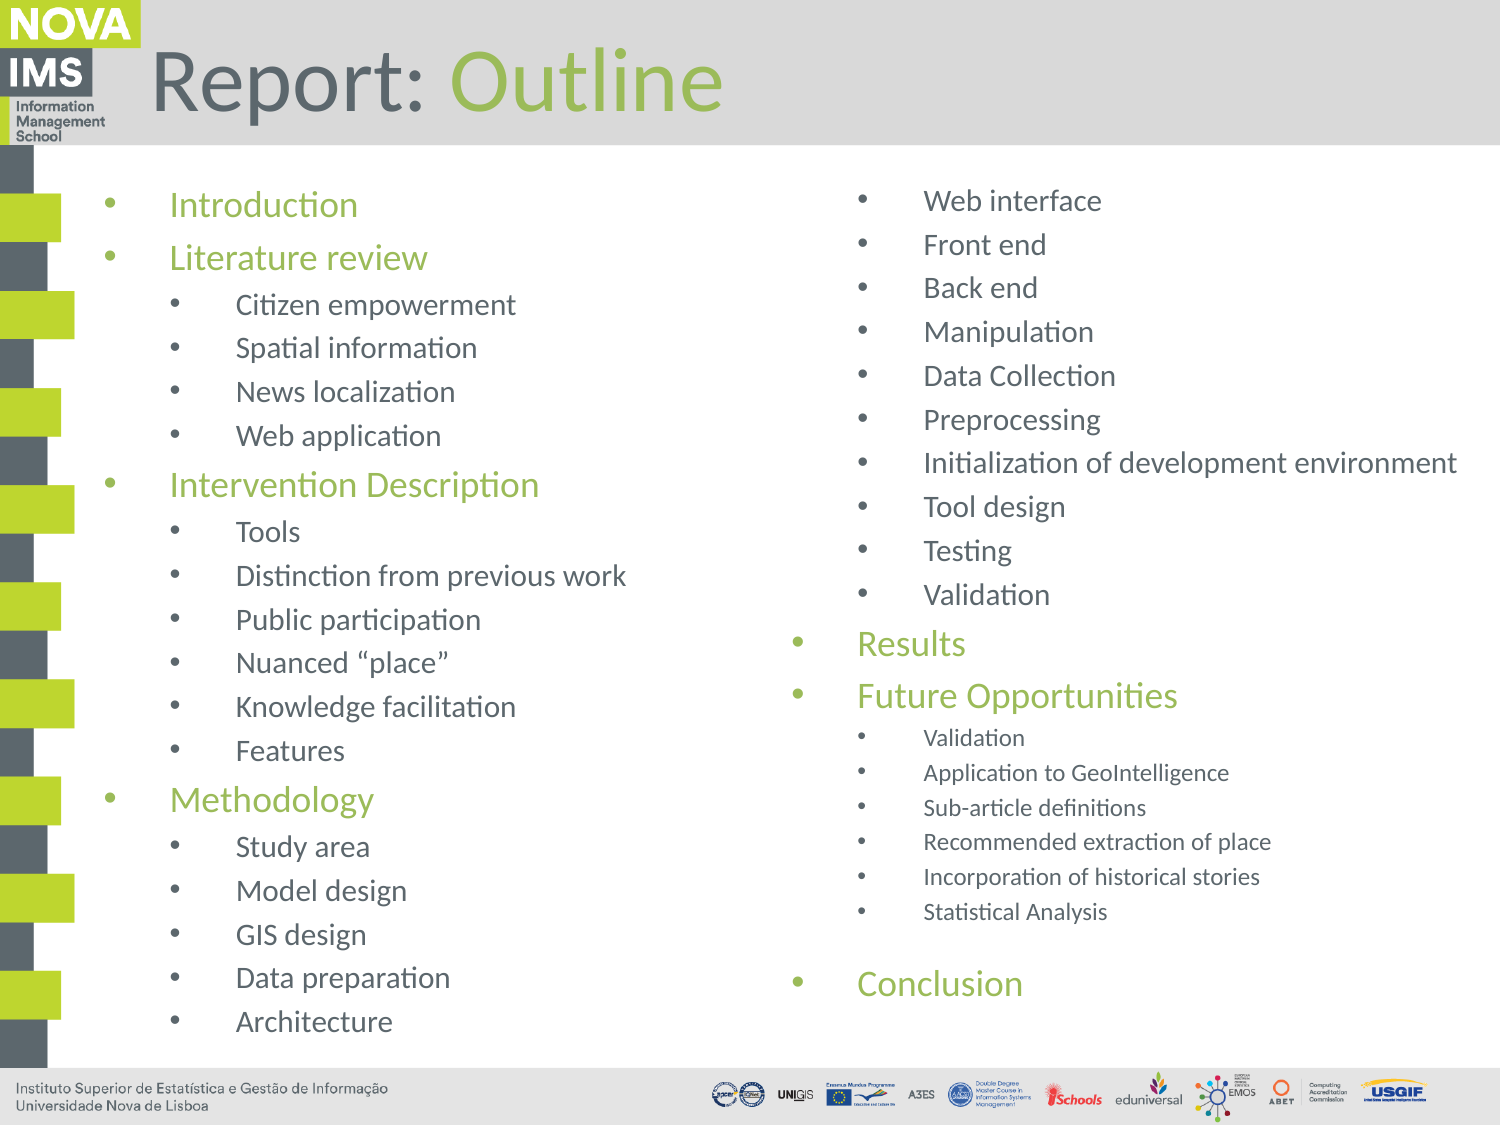

# Report: Outline
Introduction
Literature review
Citizen empowerment
Spatial information
News localization
Web application
Intervention Description
Tools
Distinction from previous work
Public participation
Nuanced “place”
Knowledge facilitation
Features
Methodology
Study area
Model design
GIS design
Data preparation
Architecture
Web interface
Front end
Back end
Manipulation
Data Collection
Preprocessing
Initialization of development environment
Tool design
Testing
Validation
Results
Future Opportunities
Validation
Application to GeoIntelligence
Sub-article definitions
Recommended extraction of place
Incorporation of historical stories
Statistical Analysis

Conclusion